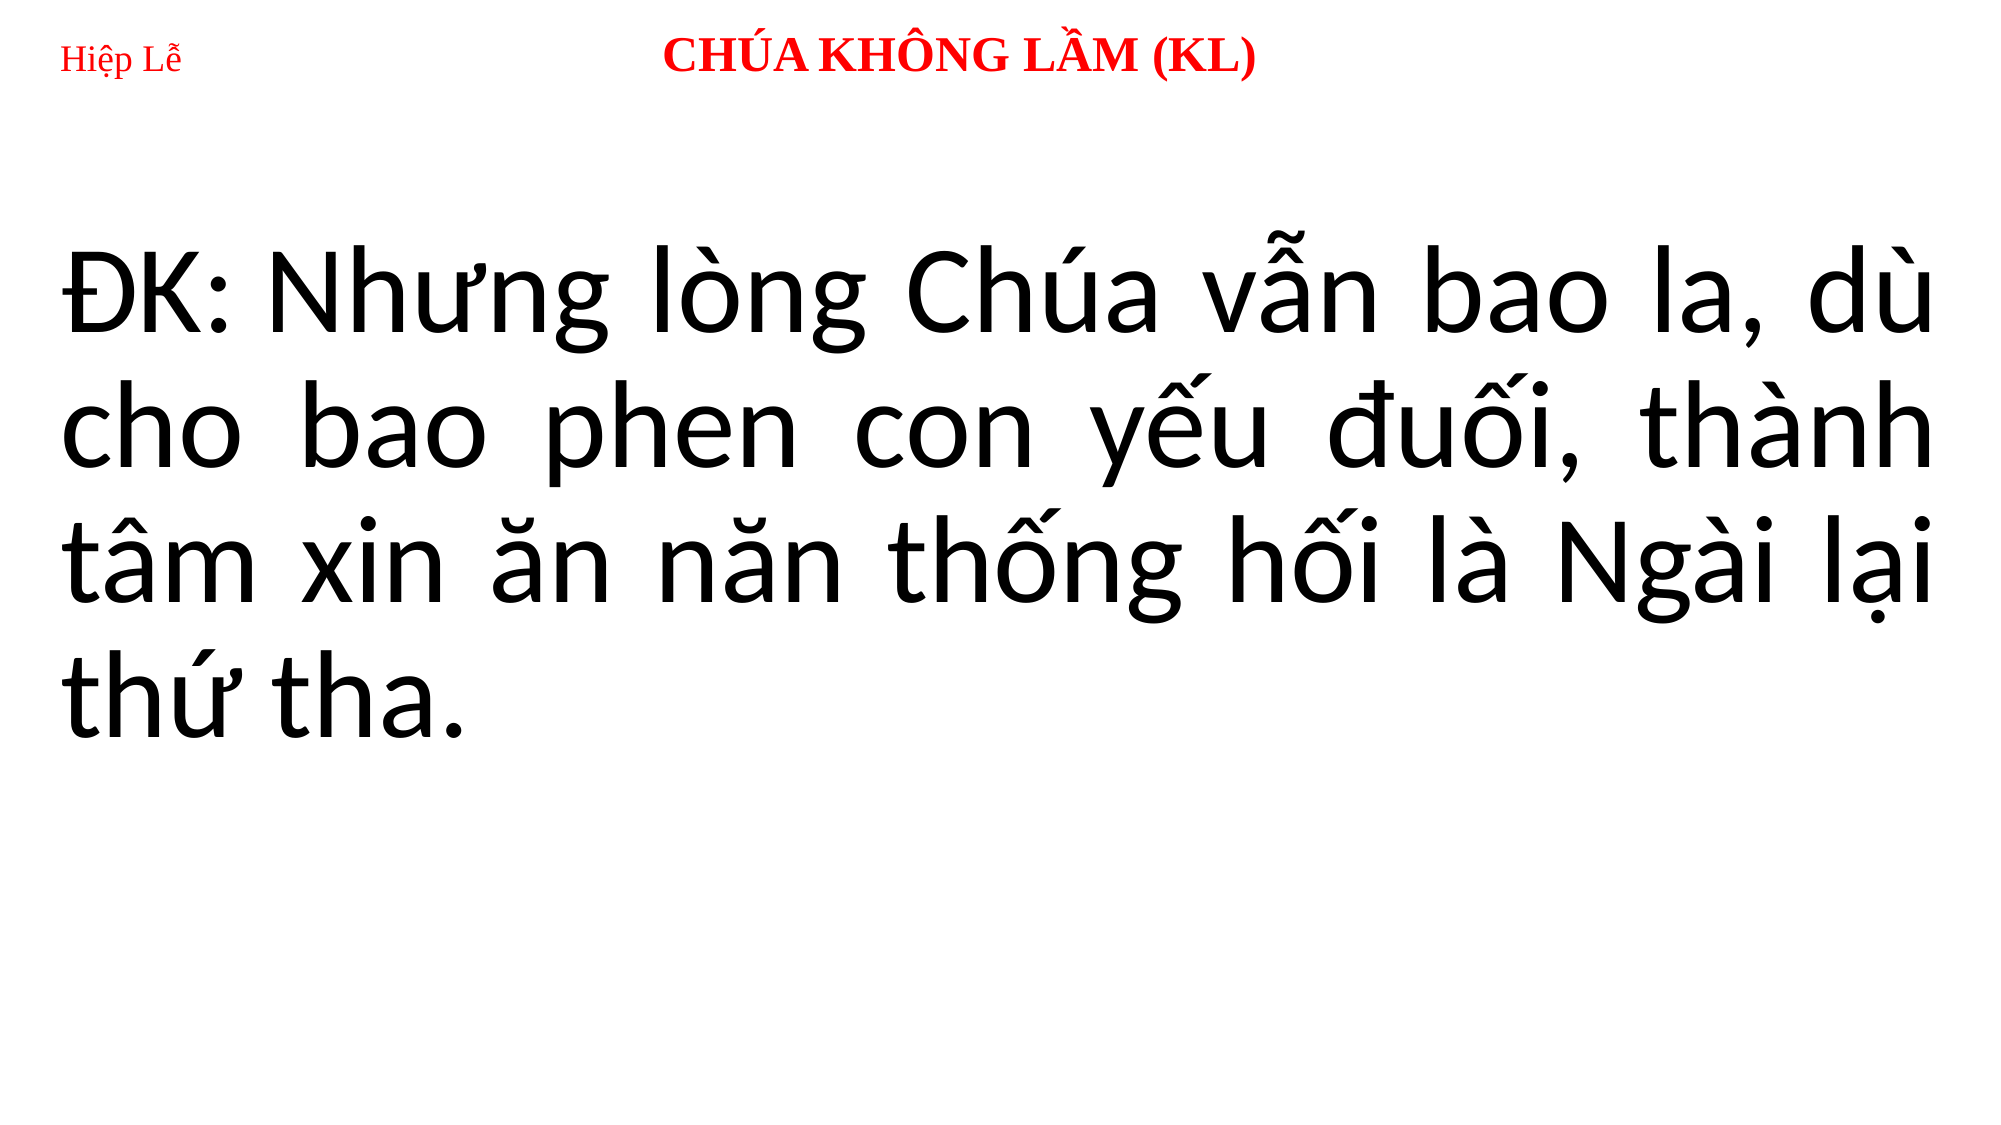

# Hiệp Lễ                                	                CHÚA KHÔNG LẦM (KL)
ÐK: Nhưng lòng Chúa vẫn bao la, dù cho bao phen con yếu đuối, thành tâm xin ăn năn thống hối là Ngài lại thứ tha.